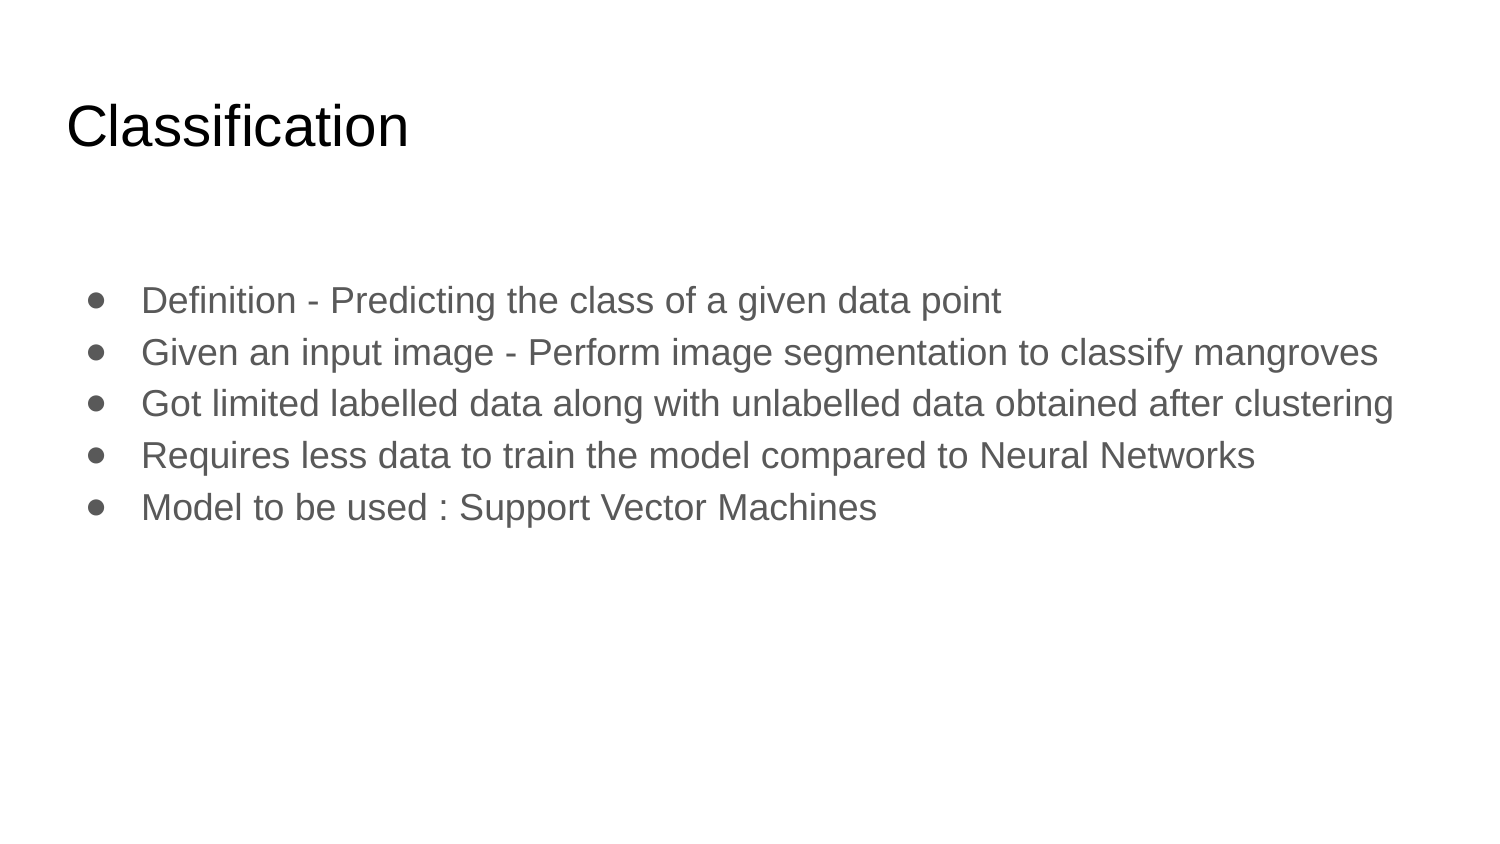

# Classification
Definition - Predicting the class of a given data point
Given an input image - Perform image segmentation to classify mangroves
Got limited labelled data along with unlabelled data obtained after clustering
Requires less data to train the model compared to Neural Networks
Model to be used : Support Vector Machines